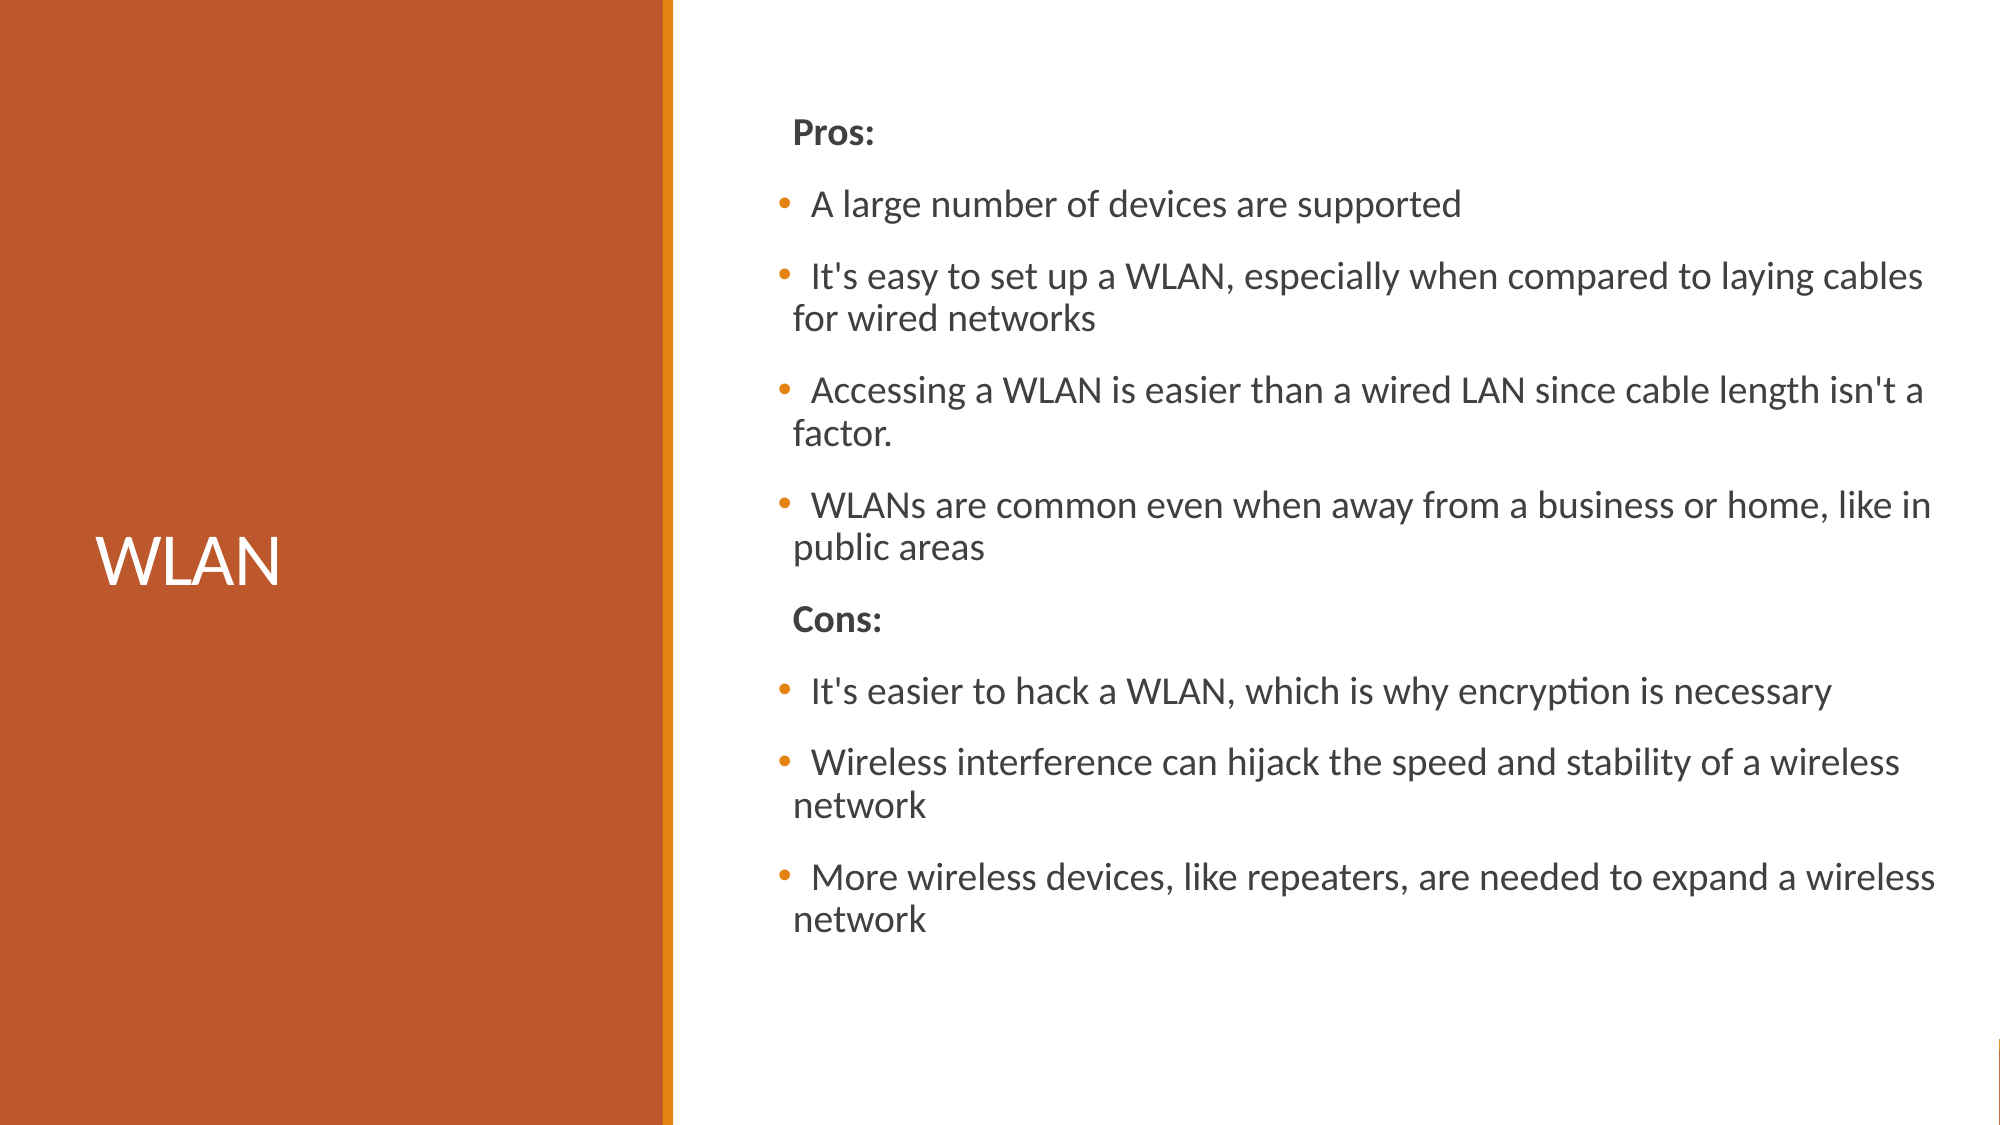

# WLAN
Pros:
  A large number of devices are supported
  It's easy to set up a WLAN, especially when compared to laying cables for wired networks
  Accessing a WLAN is easier than a wired LAN since cable length isn't a factor.
  WLANs are common even when away from a business or home, like in public areas
Cons:
  It's easier to hack a WLAN, which is why encryption is necessary
  Wireless interference can hijack the speed and stability of a wireless network
  More wireless devices, like repeaters, are needed to expand a wireless network